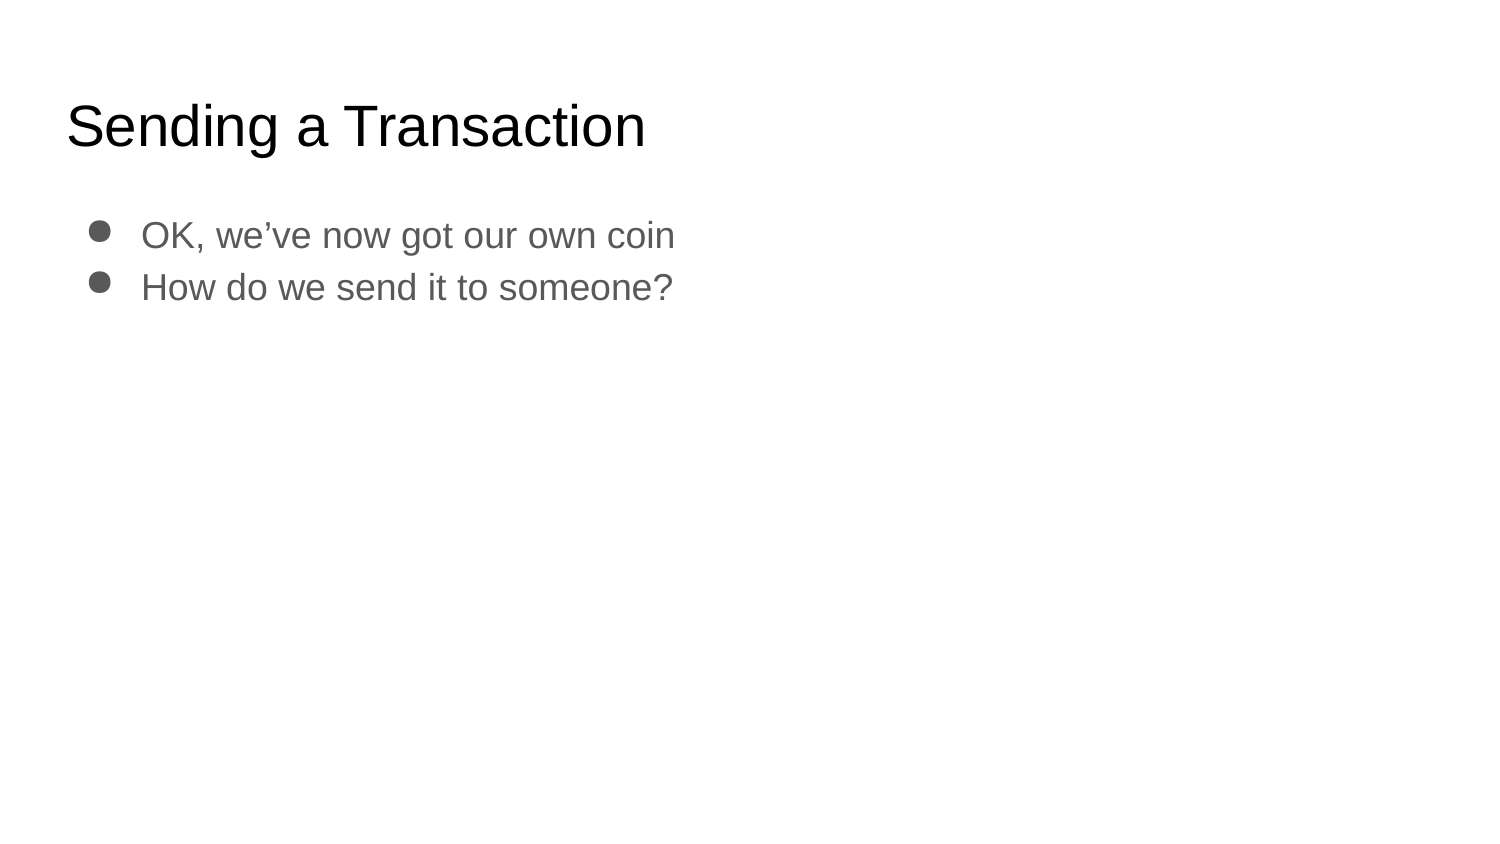

# Sending a Transaction
OK, we’ve now got our own coin
How do we send it to someone?